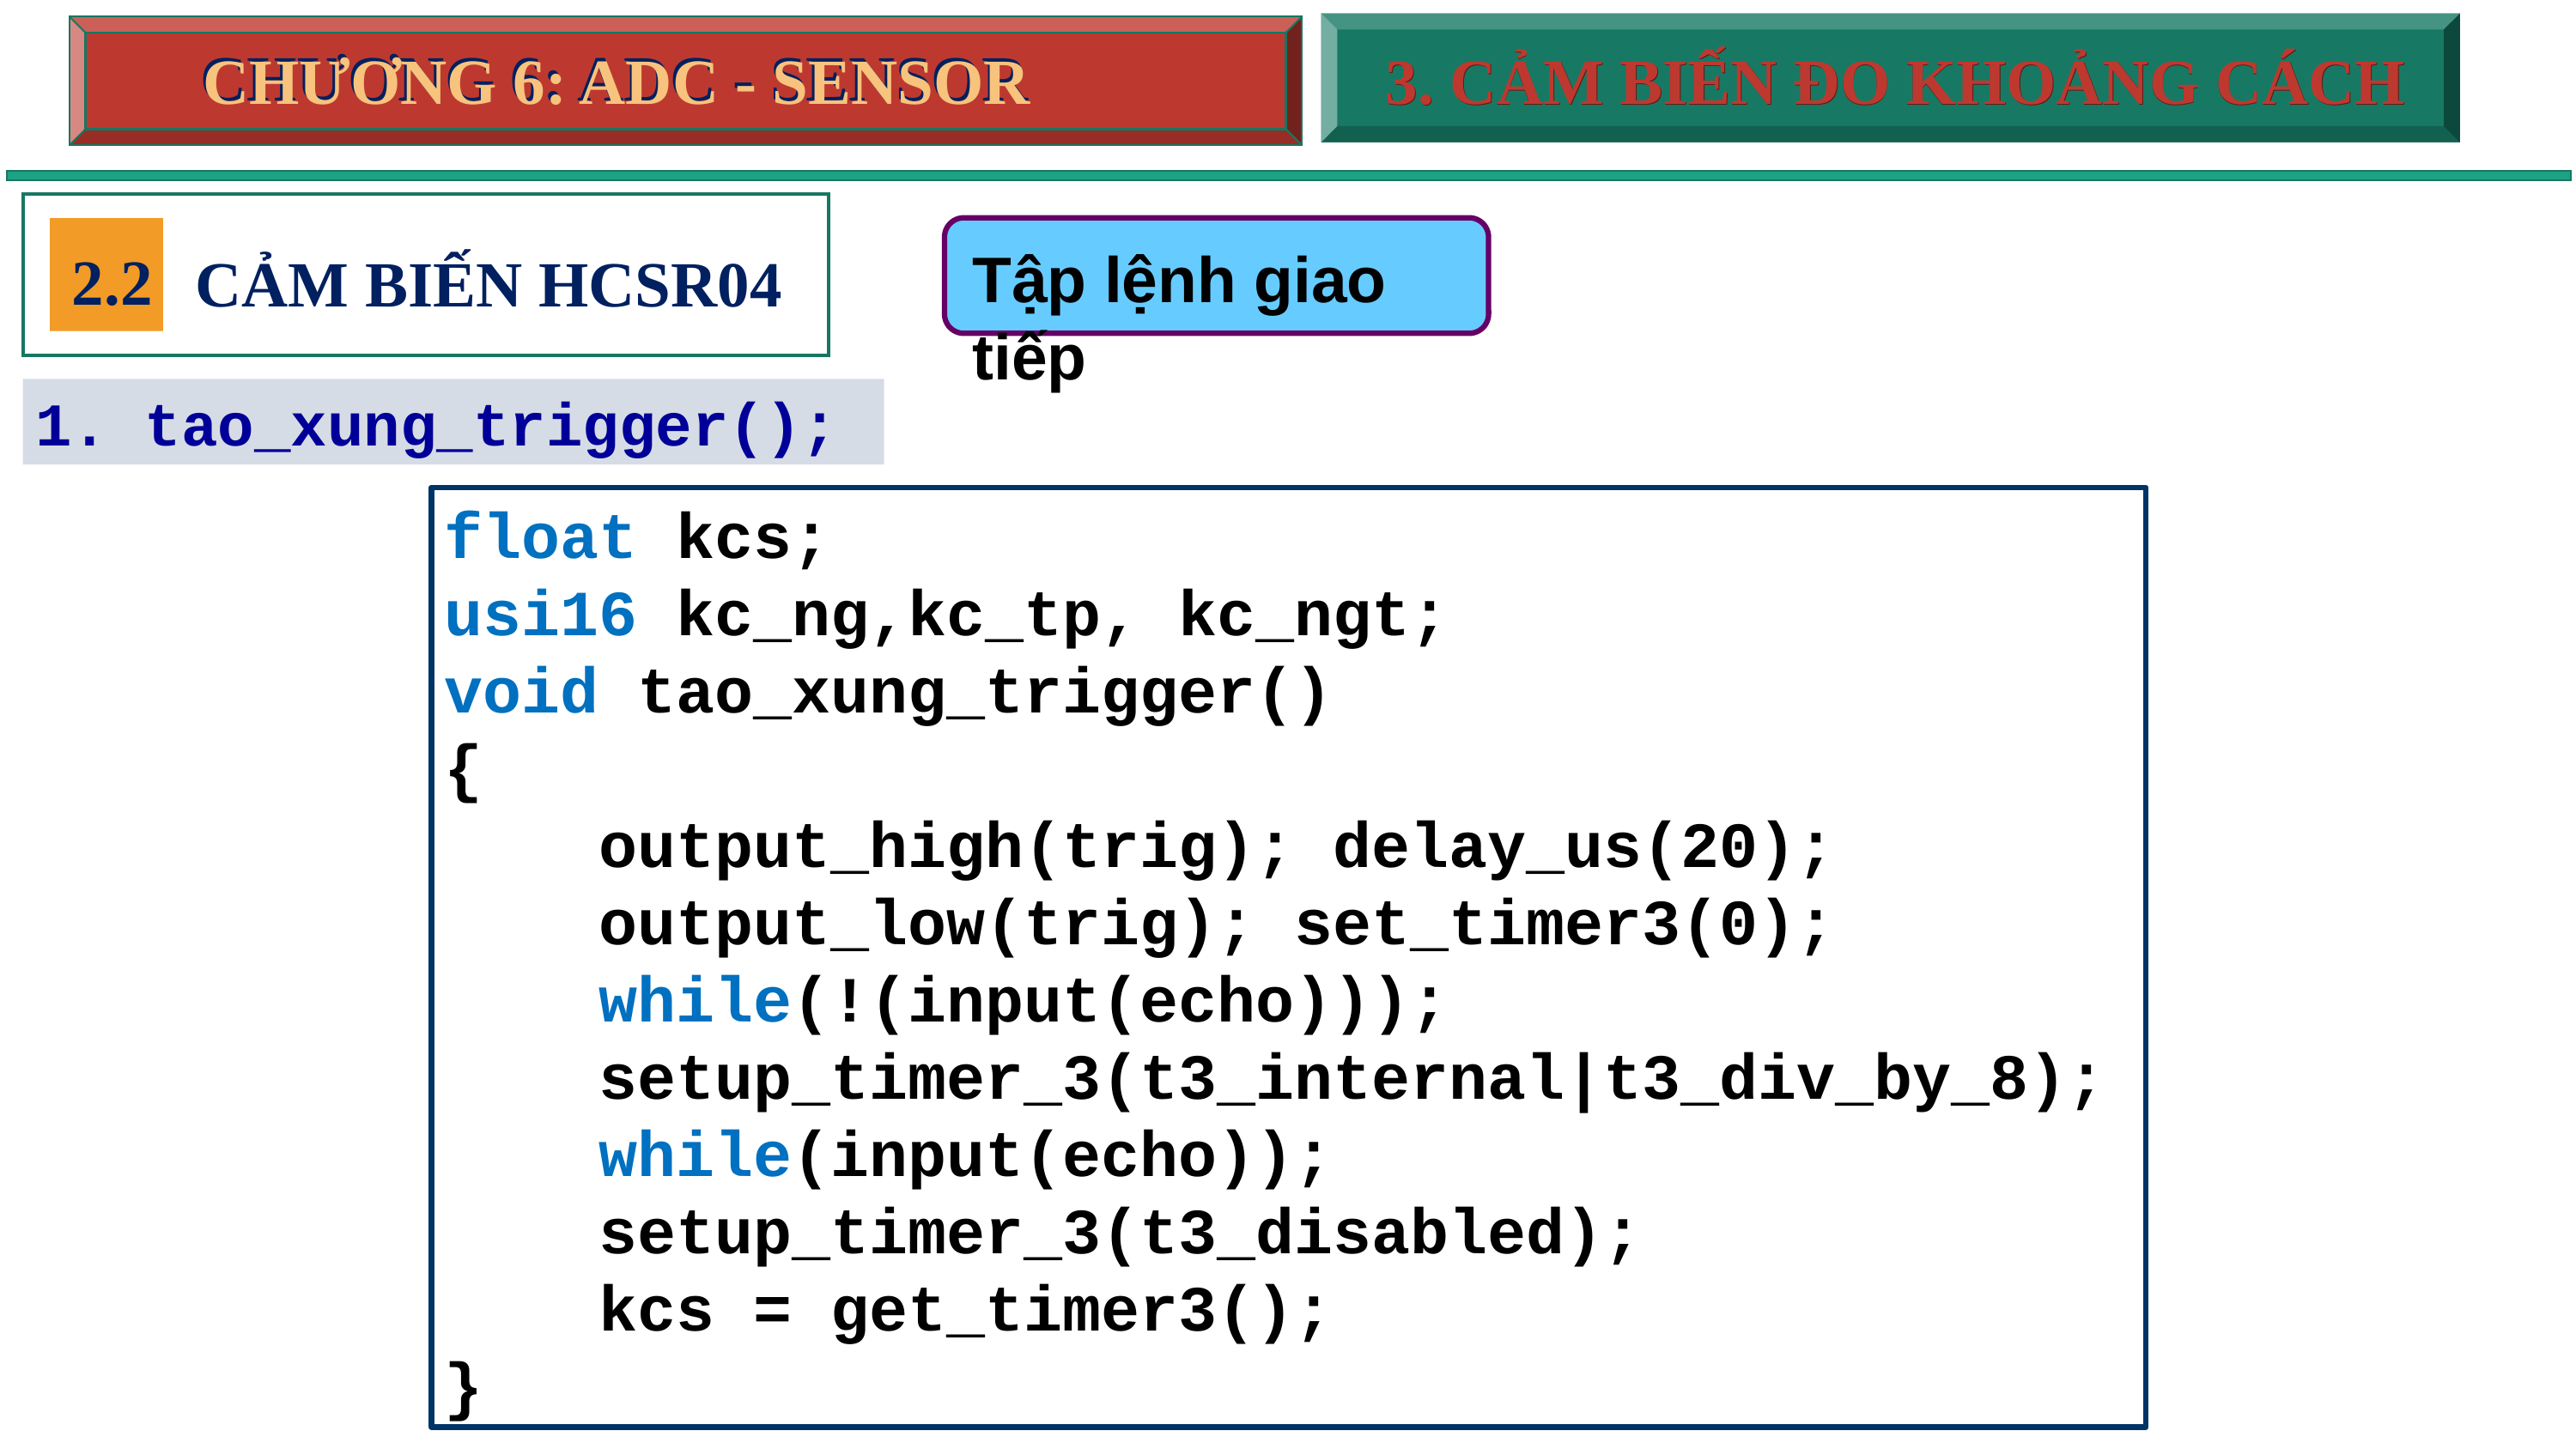

CHƯƠNG 6: ADC - SENSOR
CHƯƠNG 6: ADC - SENSOR
3. CẢM BIẾN ĐO KHOẢNG CÁCH
3. CẢM BIẾN ĐO KHOẢNG CÁCH

Tập lệnh giao tiếp
2.2
CẢM BIẾN HCSR04
1. tao_xung_trigger();
float kcs;
usi16 kc_ng,kc_tp, kc_ngt;
void tao_xung_trigger()
{
    output_high(trig); delay_us(20);
    output_low(trig); set_timer3(0);
    while(!(input(echo)));
    setup_timer_3(t3_internal|t3_div_by_8);
    while(input(echo));
    setup_timer_3(t3_disabled);
    kcs = get_timer3();
}